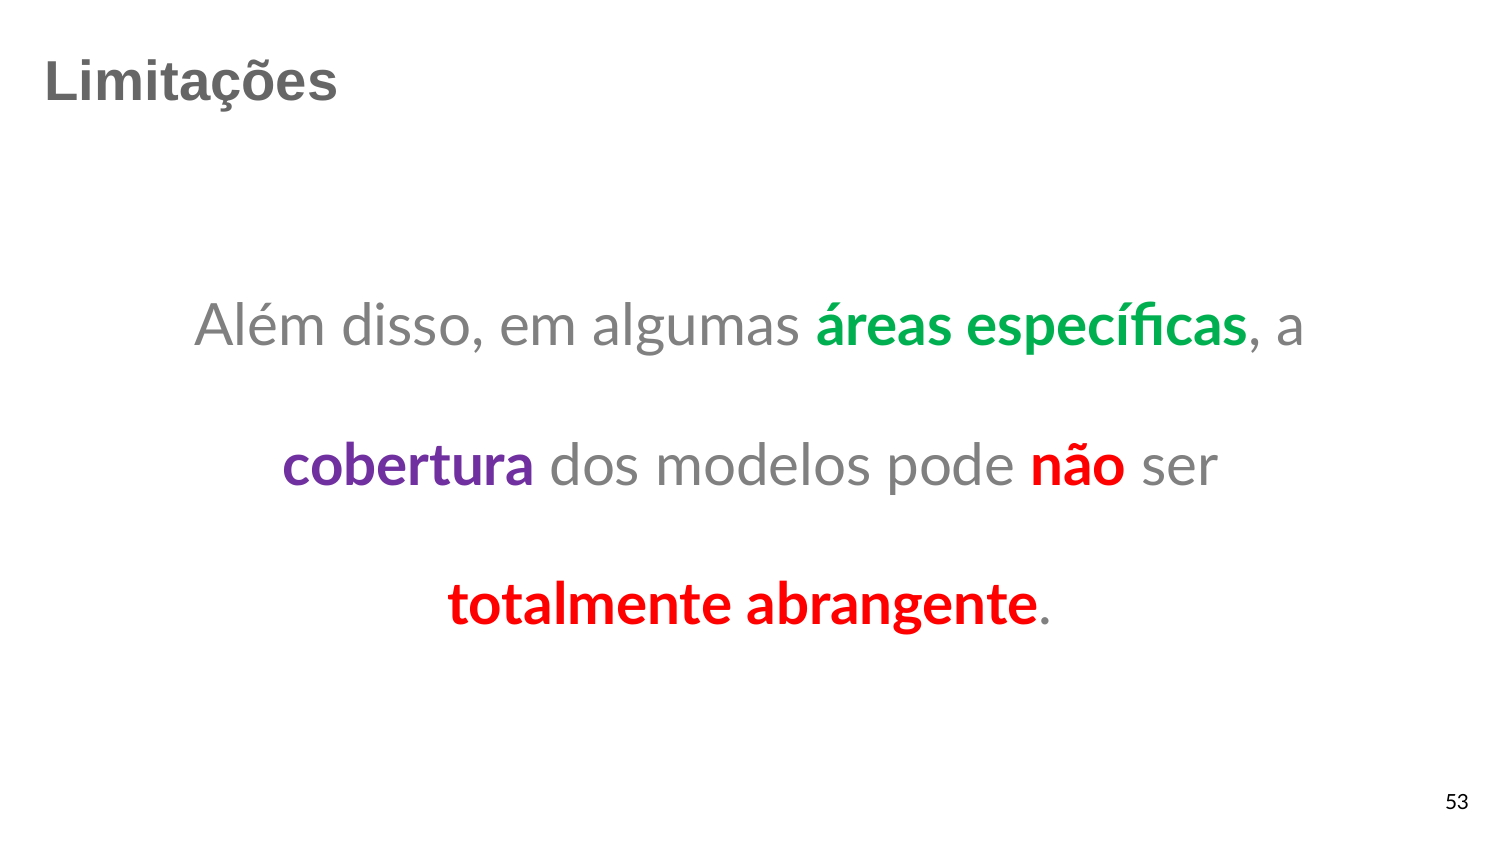

# Limitações
Além disso, em algumas áreas específicas, a cobertura dos modelos pode não ser totalmente abrangente.
53